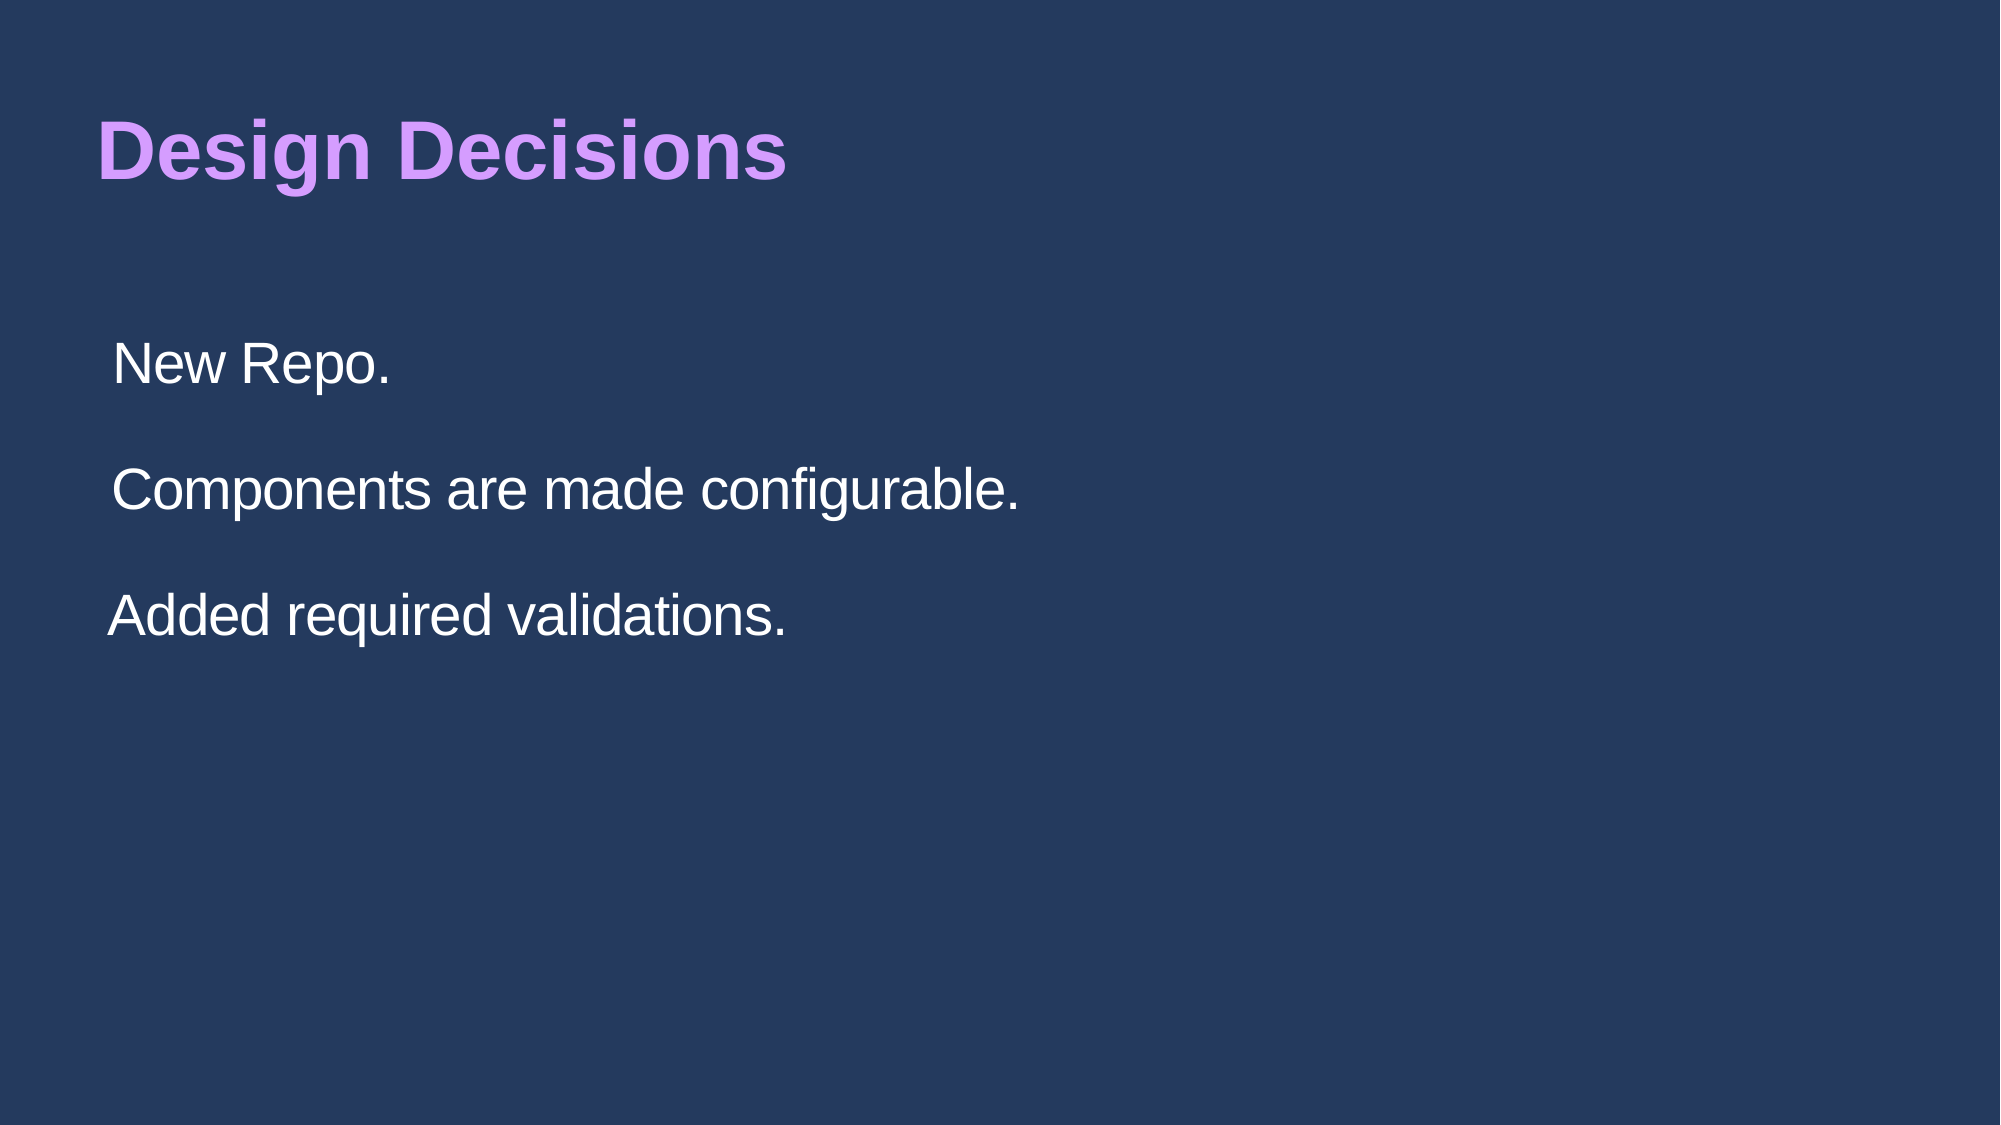

Design Decisions
# New Repo. Components are made configurable. Added required validations.